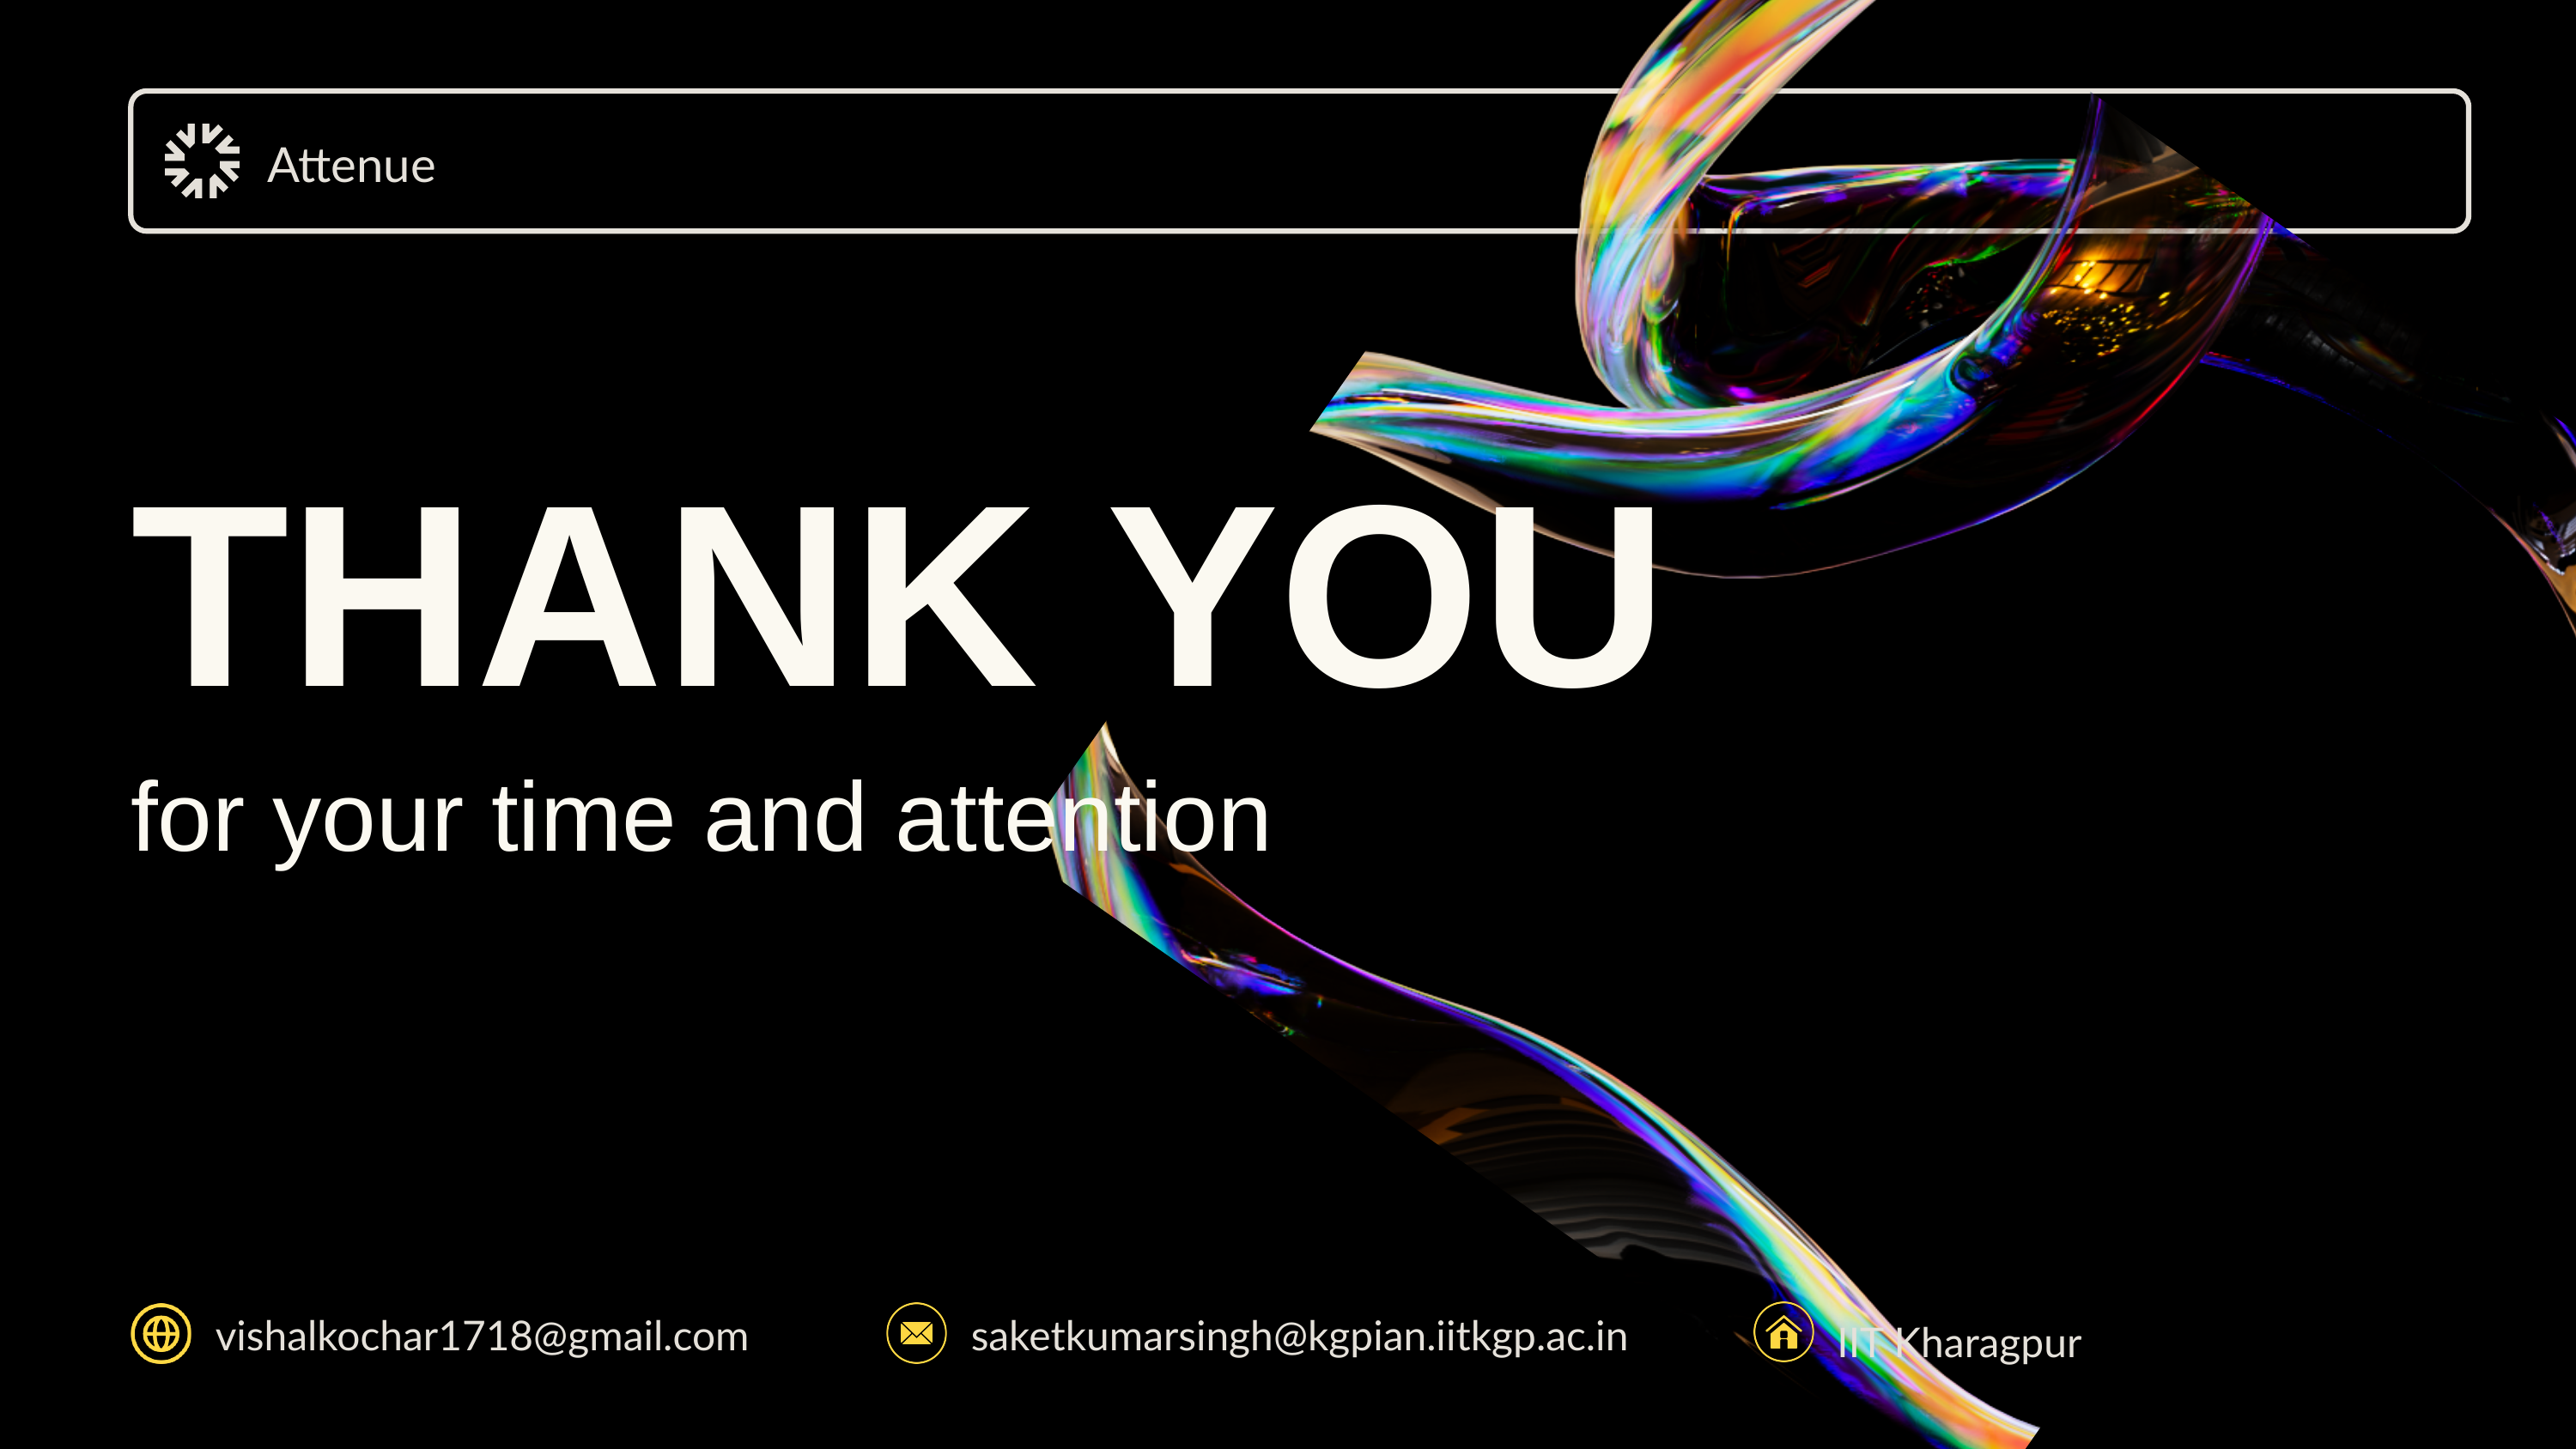

Attenue
THANK YOU
for your time and attention
saketkumarsingh@kgpian.iitkgp.ac.in
vishalkochar1718@gmail.com

IIT Kharagpur